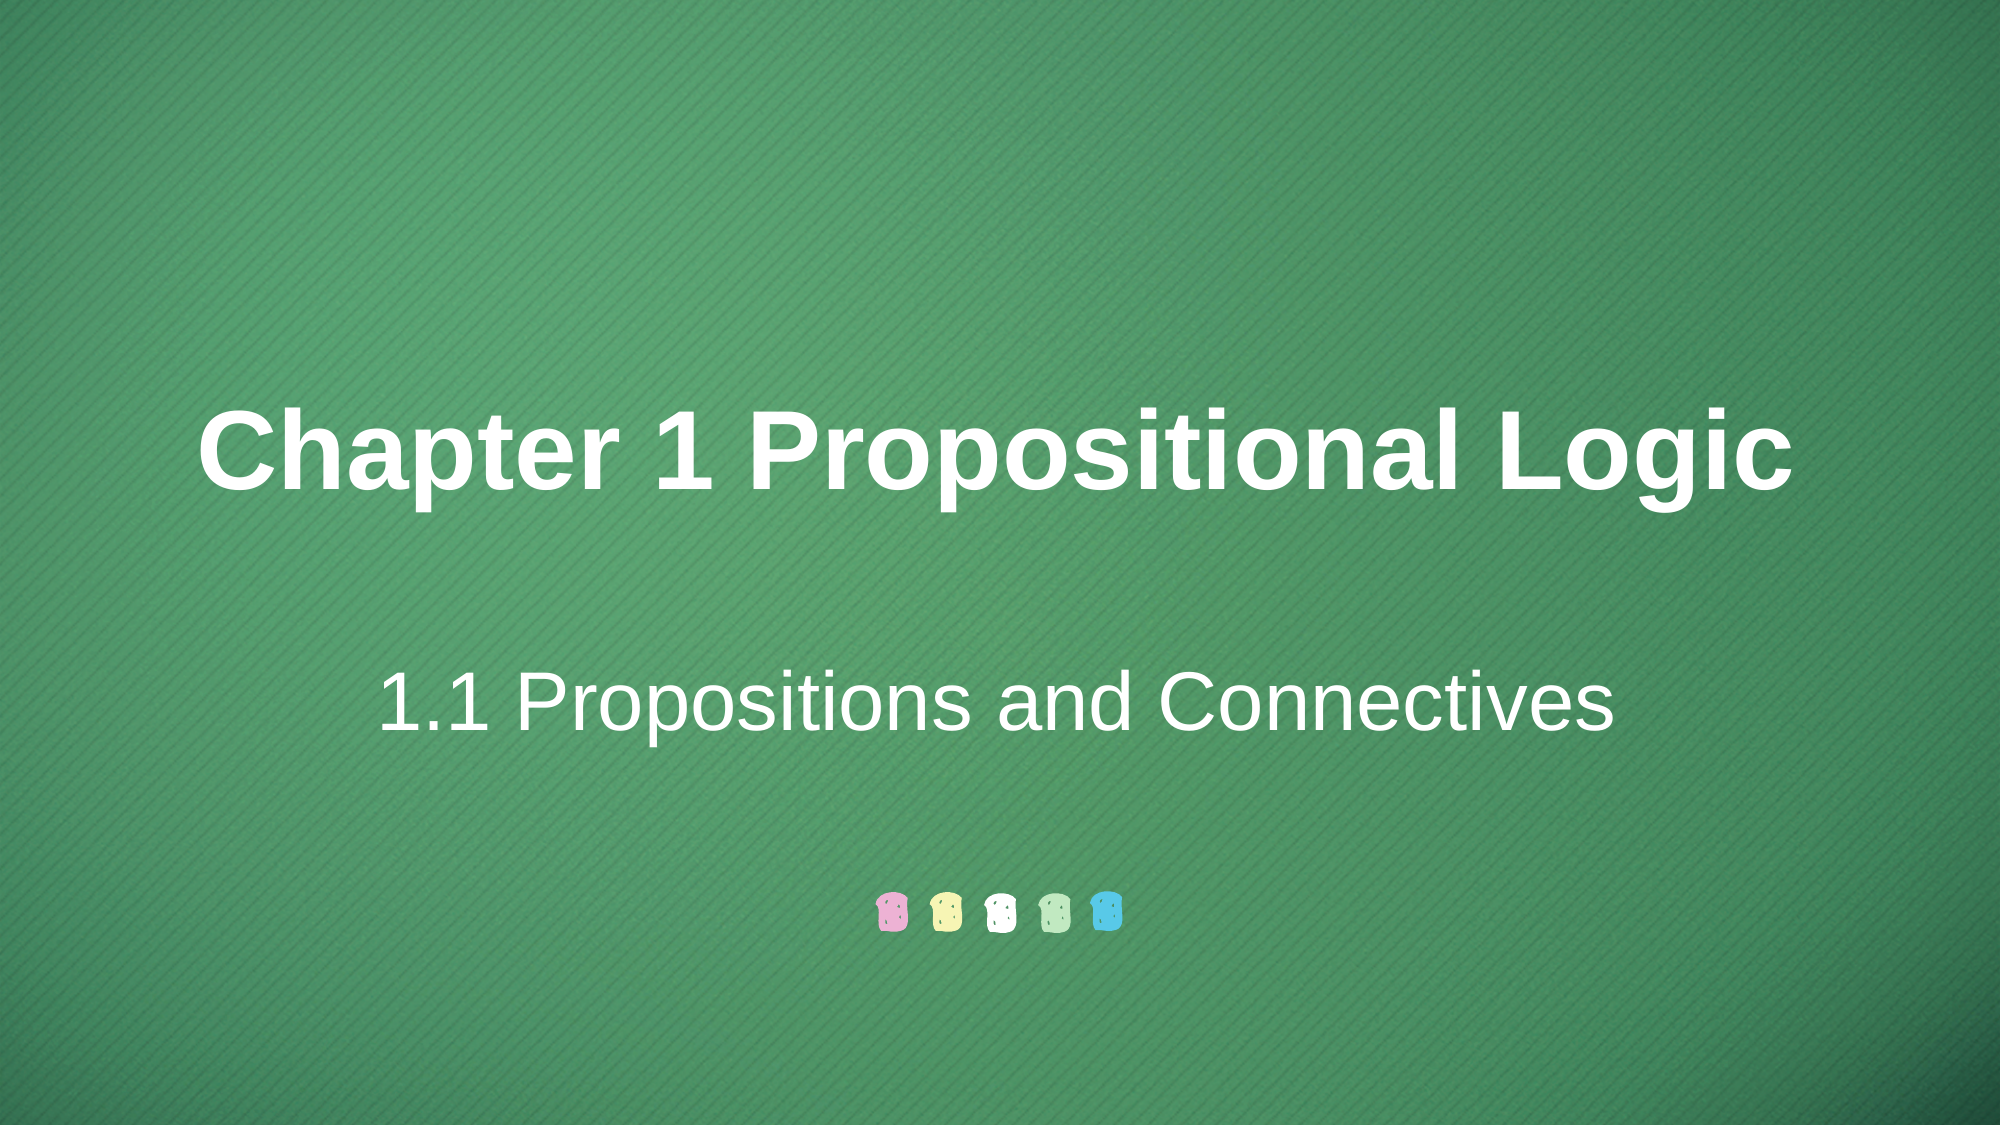

Chapter 1 Propositional Logic

1.1 Propositions and Connectives